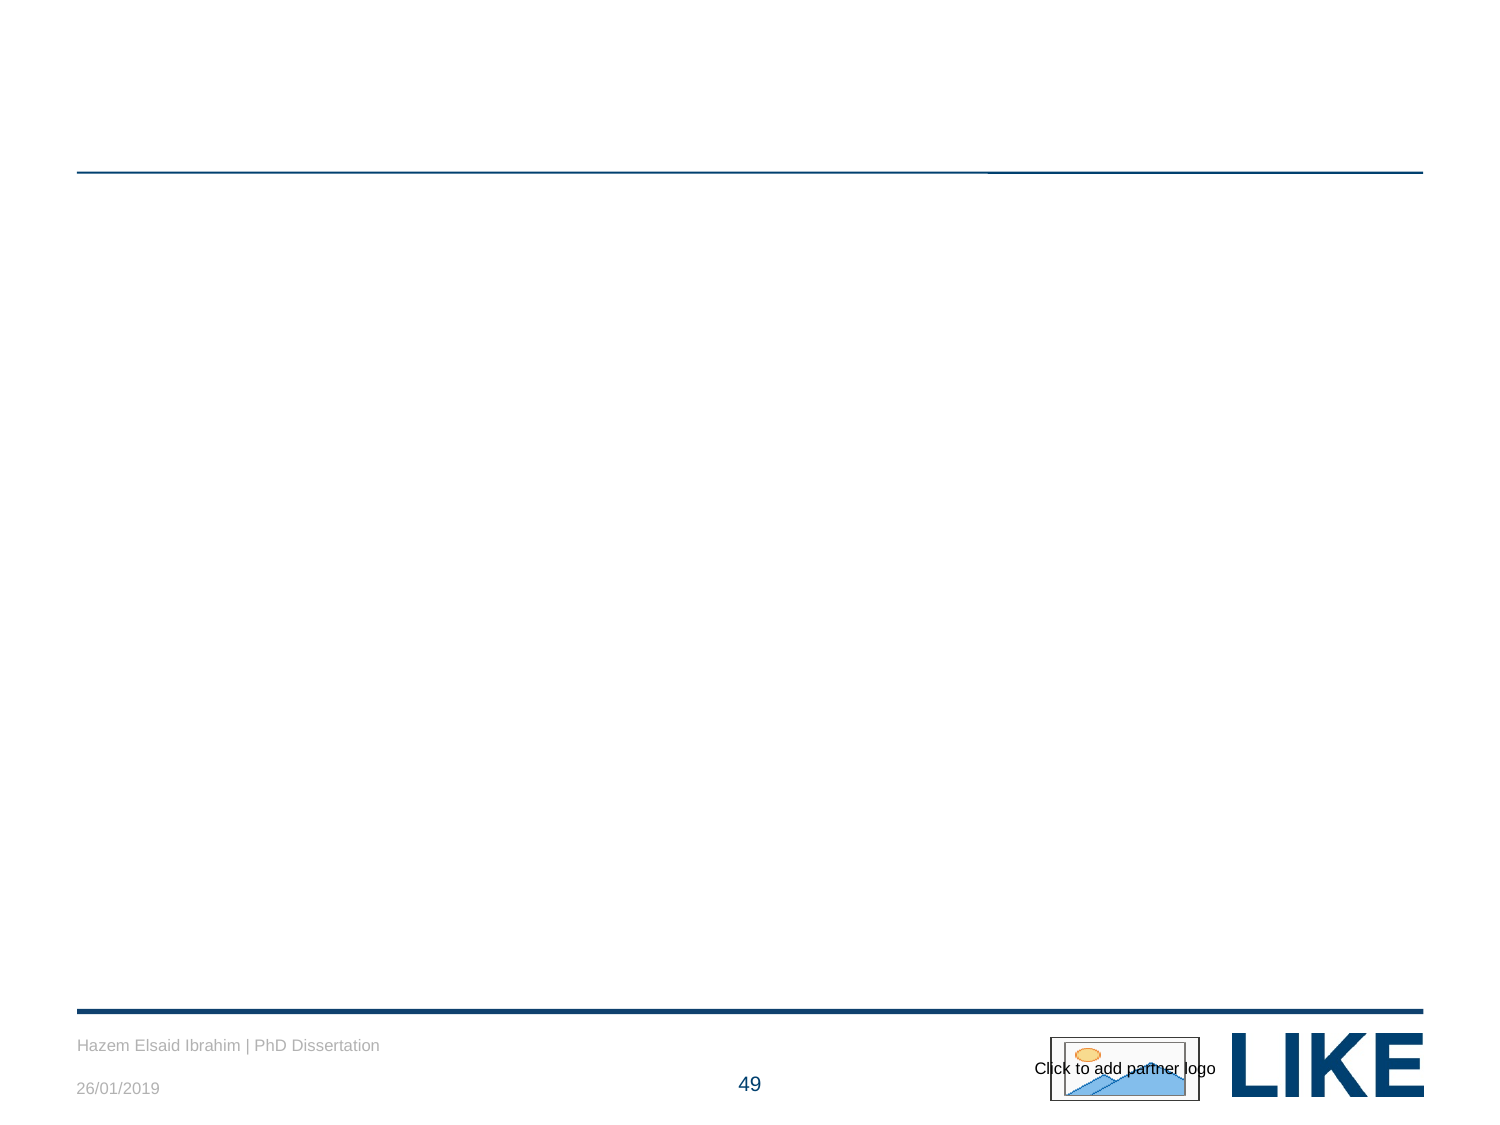

#

Hazem Elsaid Ibrahim | PhD Dissertation
26/01/2019